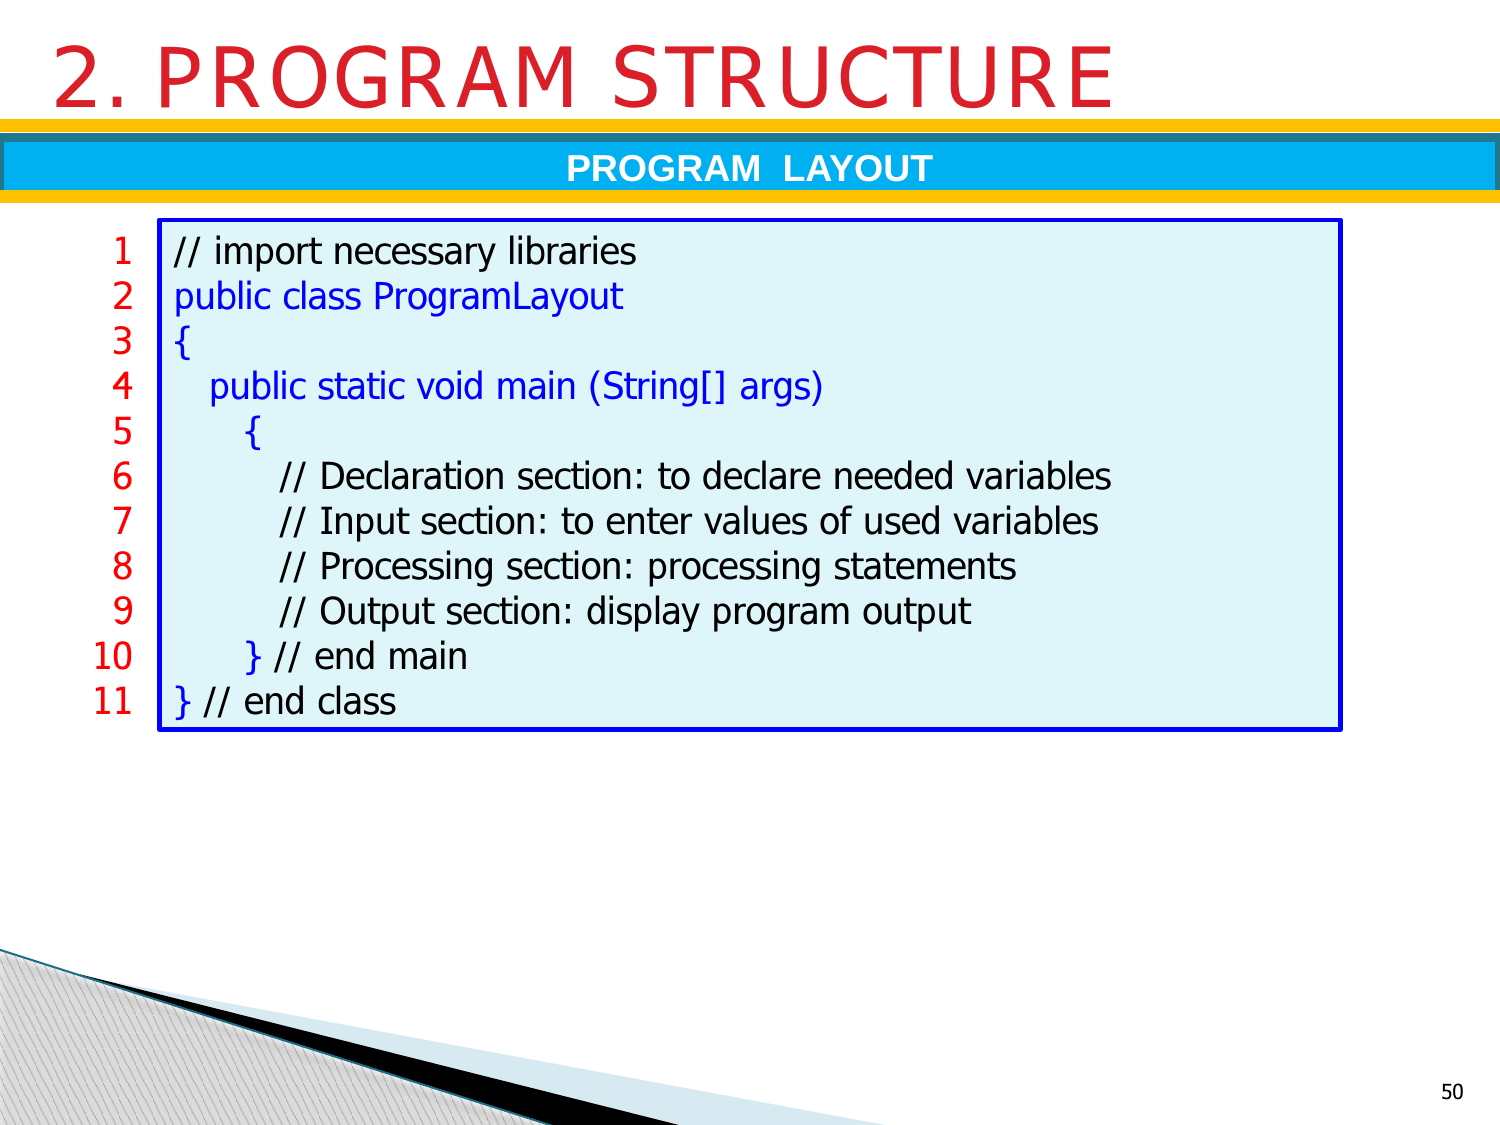

# 2. PROGRAM STRUCTURE
PROGRAM  LAYOUT
1
2
3
4
5
6
7
8
9
10
11
// import necessary libraries
public class ProgramLayout
{
   public static void main (String[] args)
      {
         // Declaration section: to declare needed variables
         // Input section: to enter values of used variables
         // Processing section: processing statements
         // Output section: display program output
      } // end main
} // end class
50